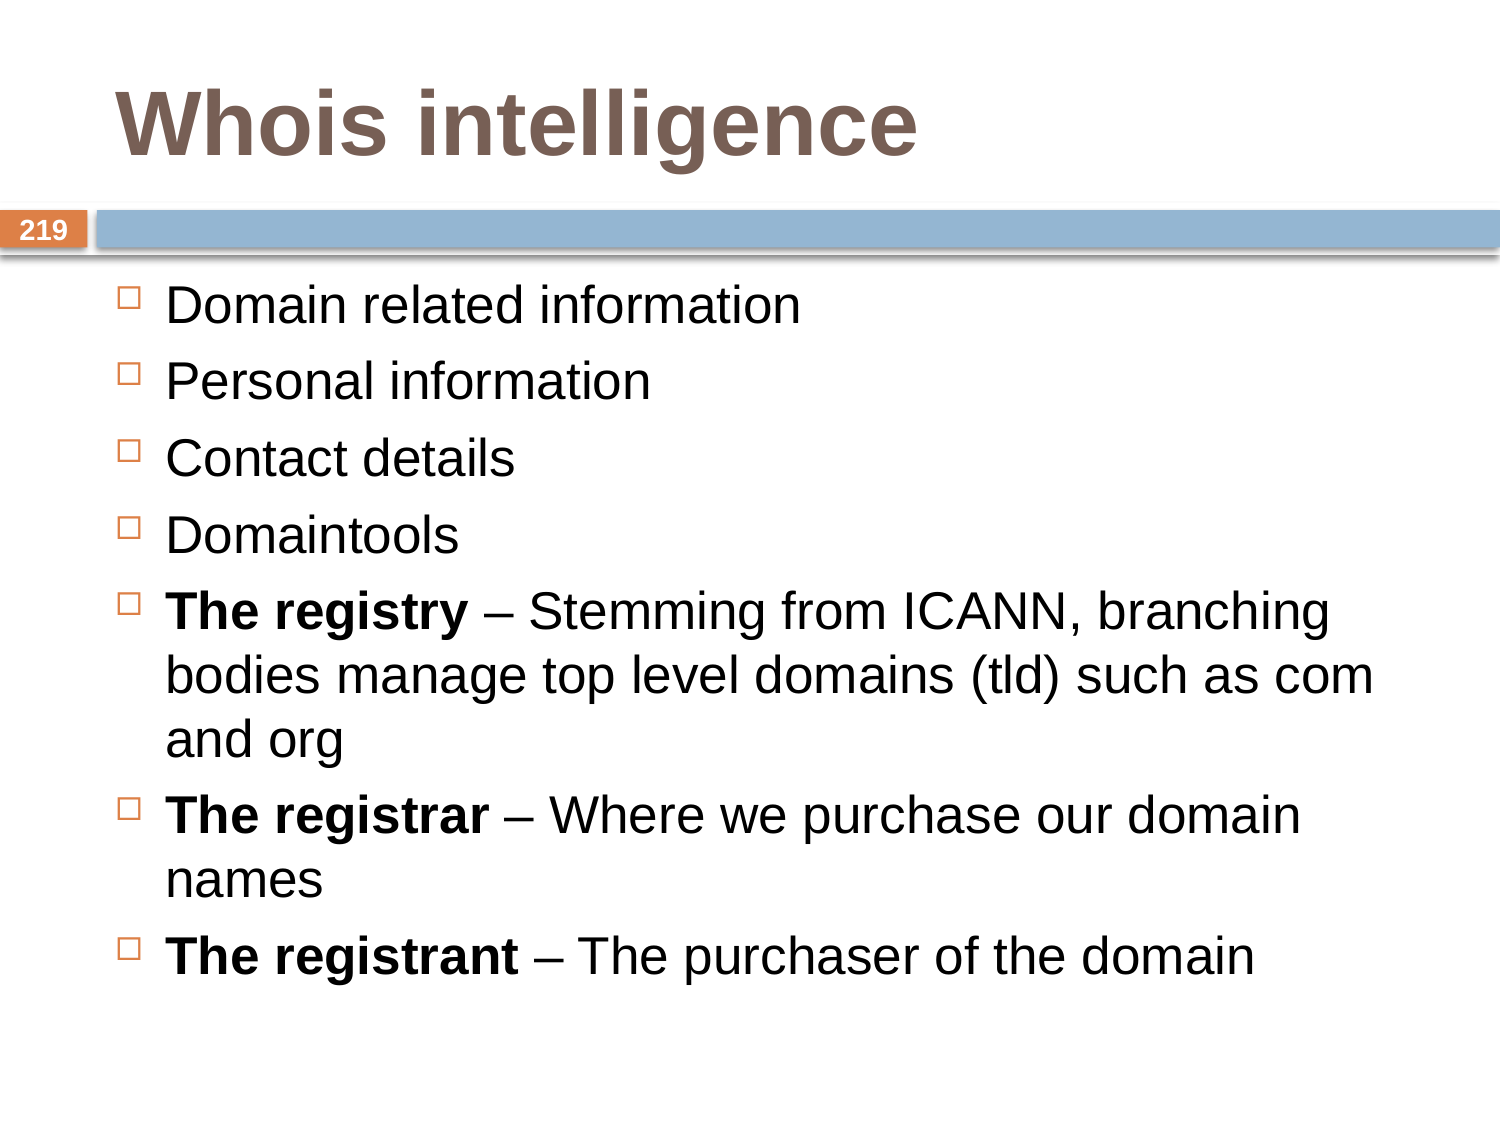

# Whois intelligence
219
Domain related information
Personal information
Contact details
Domaintools
The registry – Stemming from ICANN, branching bodies manage top level domains (tld) such as com and org
The registrar – Where we purchase our domain names
The registrant – The purchaser of the domain